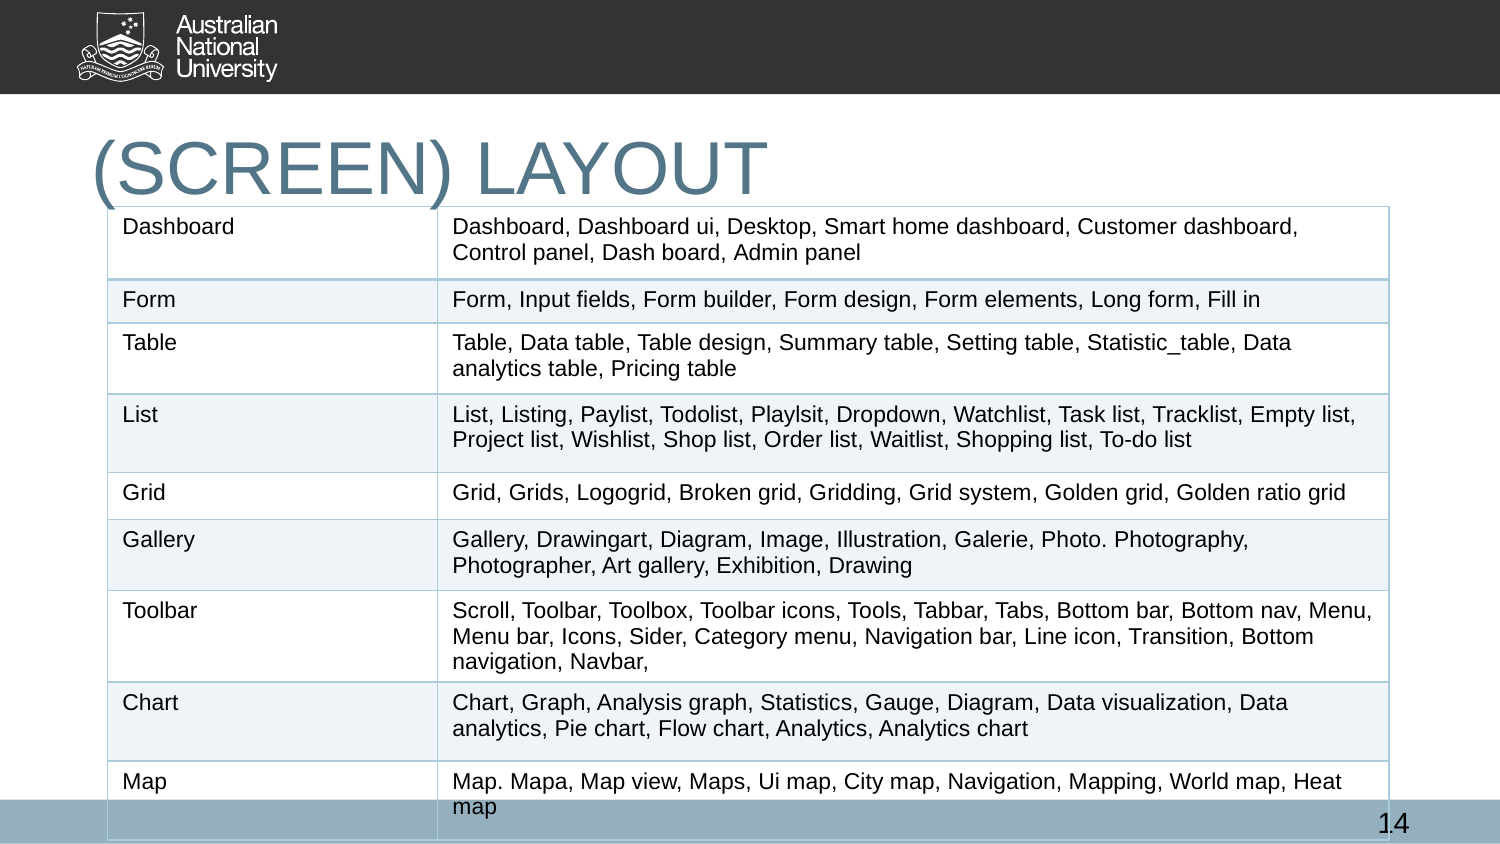

(SCREEN) LAYOUT
| Dashboard | Dashboard, Dashboard ui, Desktop, Smart home dashboard, Customer dashboard, Control panel, Dash board, Admin panel |
| --- | --- |
| Form | Form, Input fields, Form builder, Form design, Form elements, Long form, Fill in |
| Table | Table, Data table, Table design, Summary table, Setting table, Statistic\_table, Data analytics table, Pricing table |
| List | List, Listing, Paylist, Todolist, Playlsit, Dropdown, Watchlist, Task list, Tracklist, Empty list, Project list, Wishlist, Shop list, Order list, Waitlist, Shopping list, To-do list |
| Grid | Grid, Grids, Logogrid, Broken grid, Gridding, Grid system, Golden grid, Golden ratio grid |
| Gallery | Gallery, Drawingart, Diagram, Image, Illustration, Galerie, Photo. Photography, Photographer, Art gallery, Exhibition, Drawing |
| Toolbar | Scroll, Toolbar, Toolbox, Toolbar icons, Tools, Tabbar, Tabs, Bottom bar, Bottom nav, Menu, Menu bar, Icons, Sider, Category menu, Navigation bar, Line icon, Transition, Bottom navigation, Navbar, |
| Chart | Chart, Graph, Analysis graph, Statistics, Gauge, Diagram, Data visualization, Data analytics, Pie chart, Flow chart, Analytics, Analytics chart |
| Map | Map. Mapa, Map view, Maps, Ui map, City map, Navigation, Mapping, World map, Heat map |
14